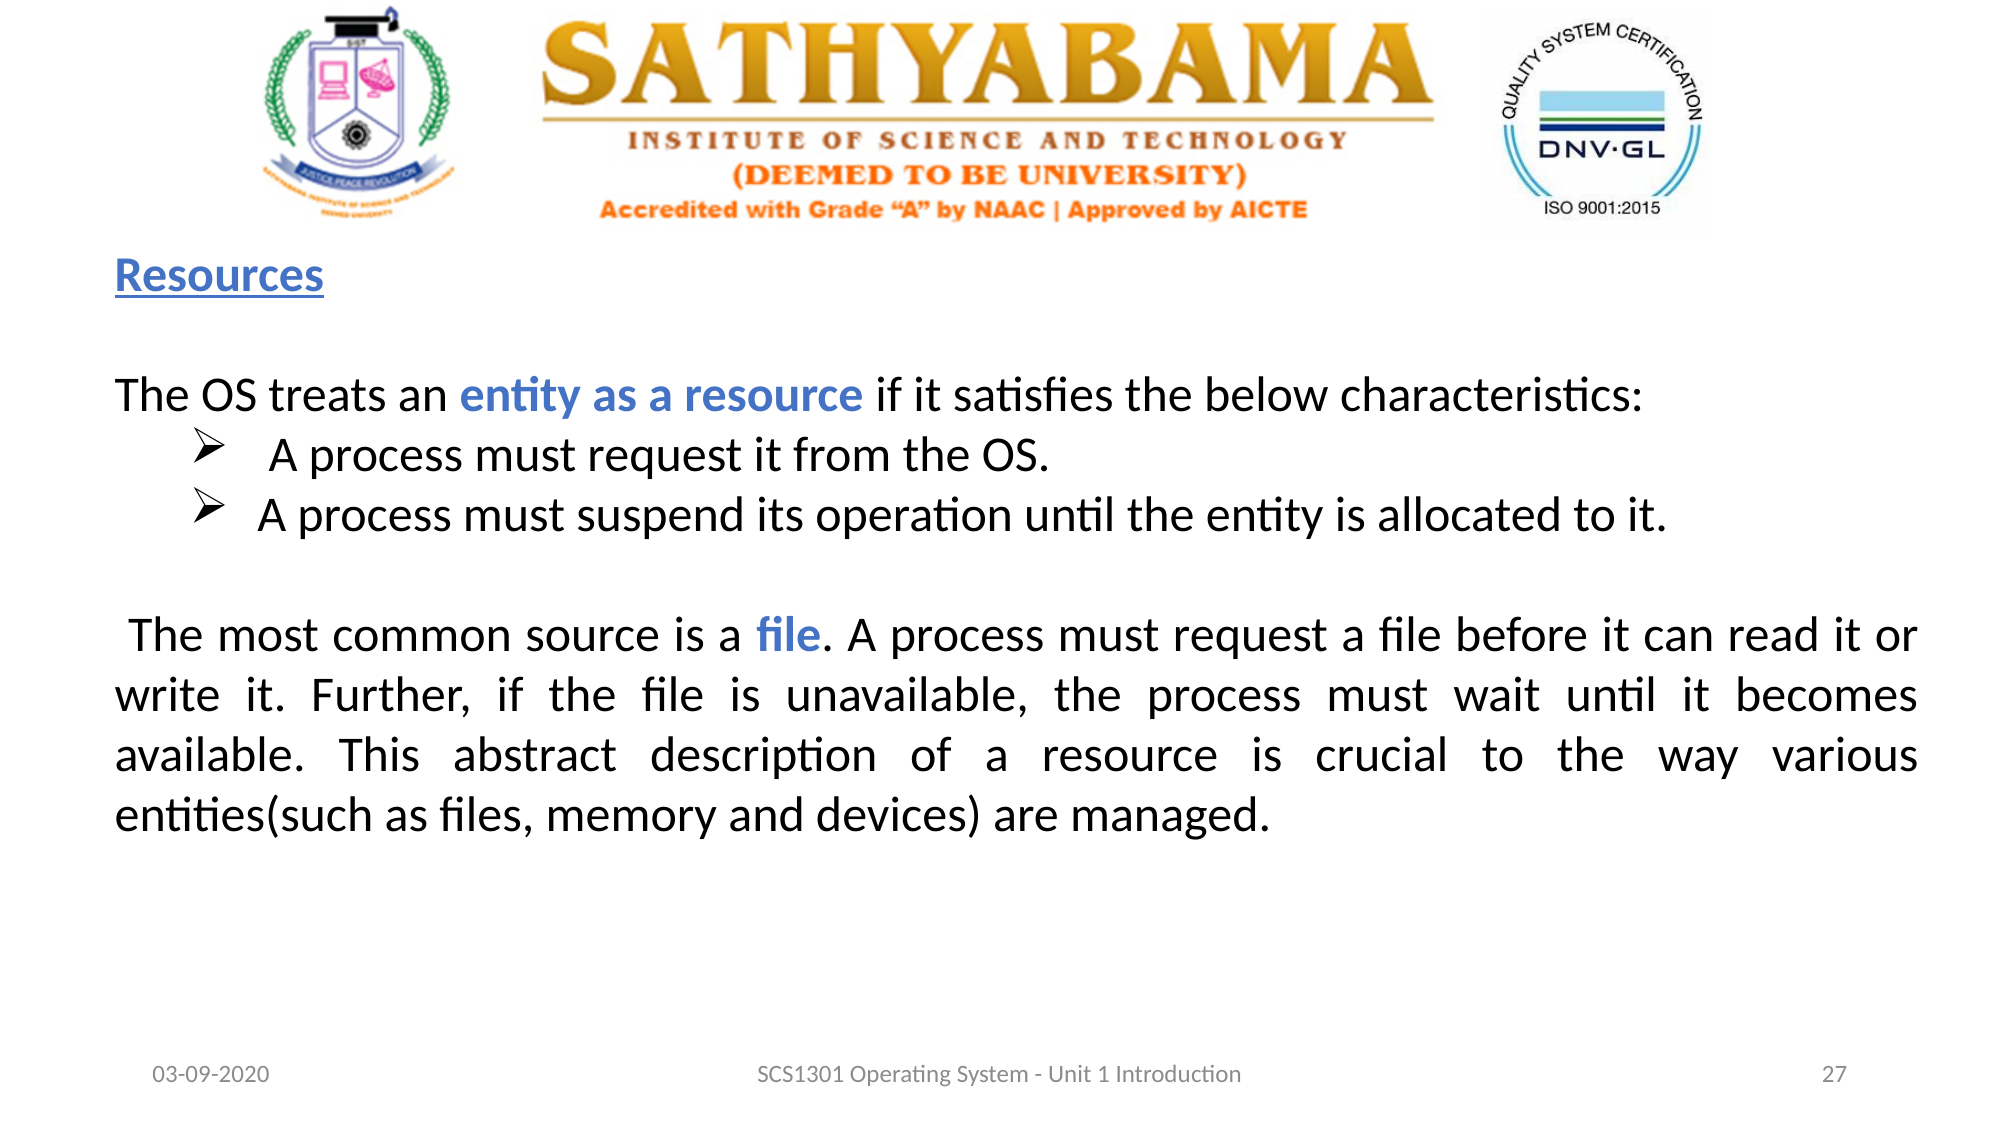

Resources

The OS treats an entity as a resource if it satisfies the below characteristics:
  A process must request it from the OS.
 A process must suspend its operation until the entity is allocated to it.

 The most common source is a file. A process must request a file before it can read it or write it. Further, if the file is unavailable, the process must wait until it becomes available. This abstract description of a resource is crucial to the way various entities(such as files, memory and devices) are managed.

03-09-2020
SCS1301 Operating System - Unit 1 Introduction
27